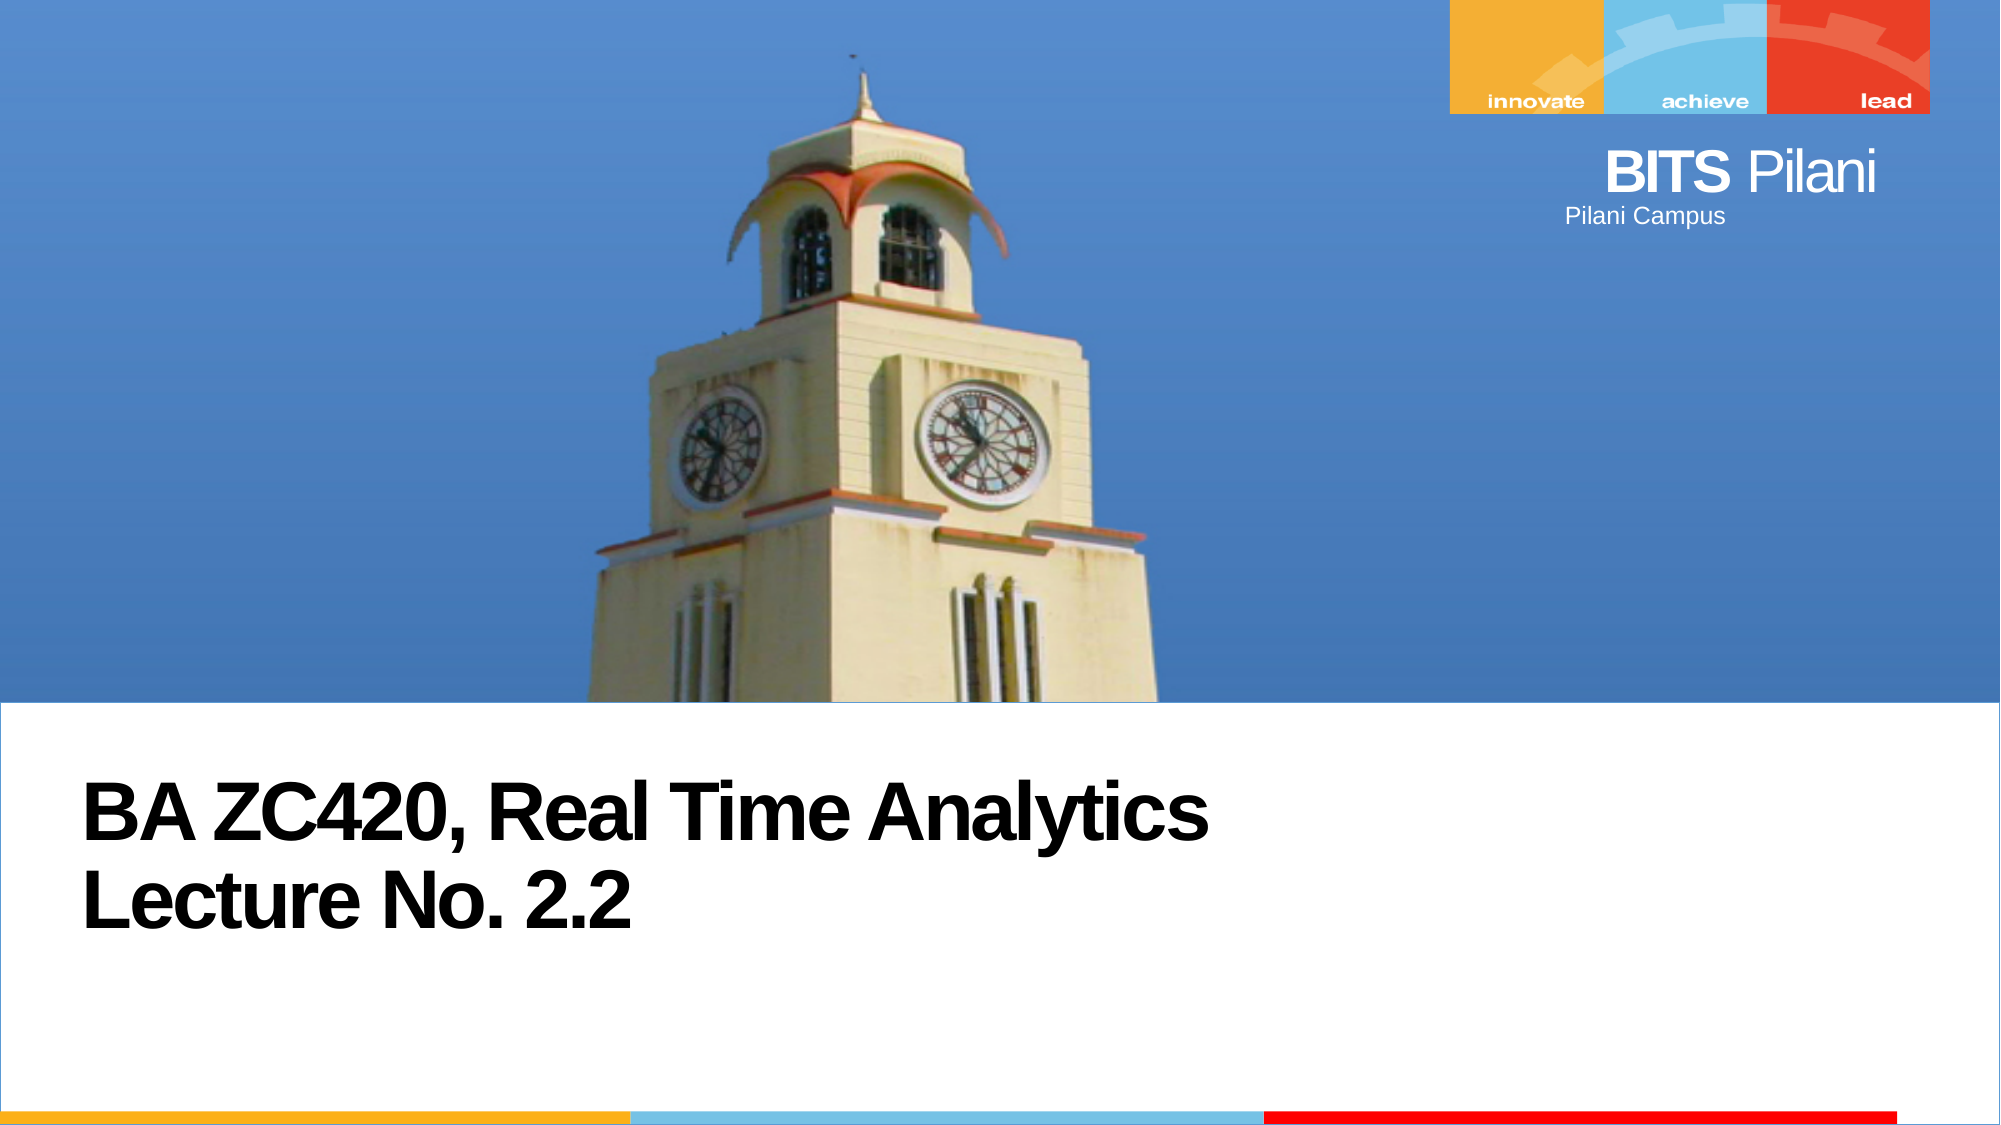

BA ZC420, Real Time Analytics
Lecture No. 2.2